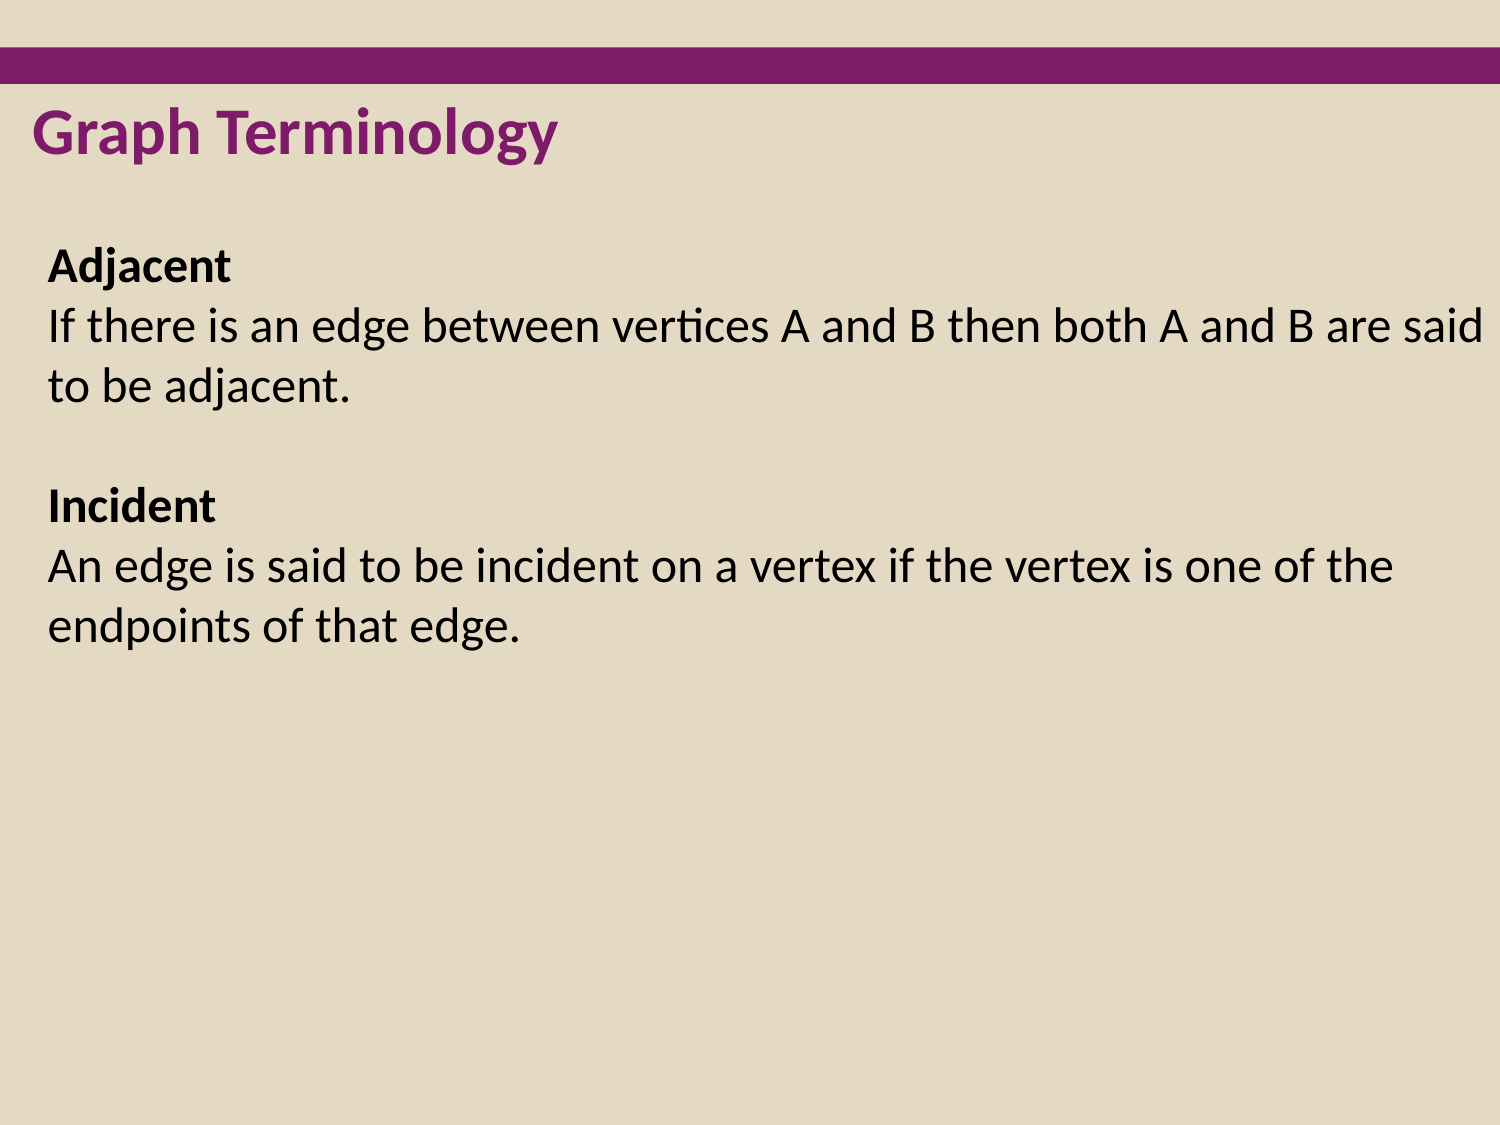

Graph Terminology

Adjacent
If there is an edge between vertices A and B then both A and B are said to be adjacent.

Incident
An edge is said to be incident on a vertex if the vertex is one of the endpoints of that edge.